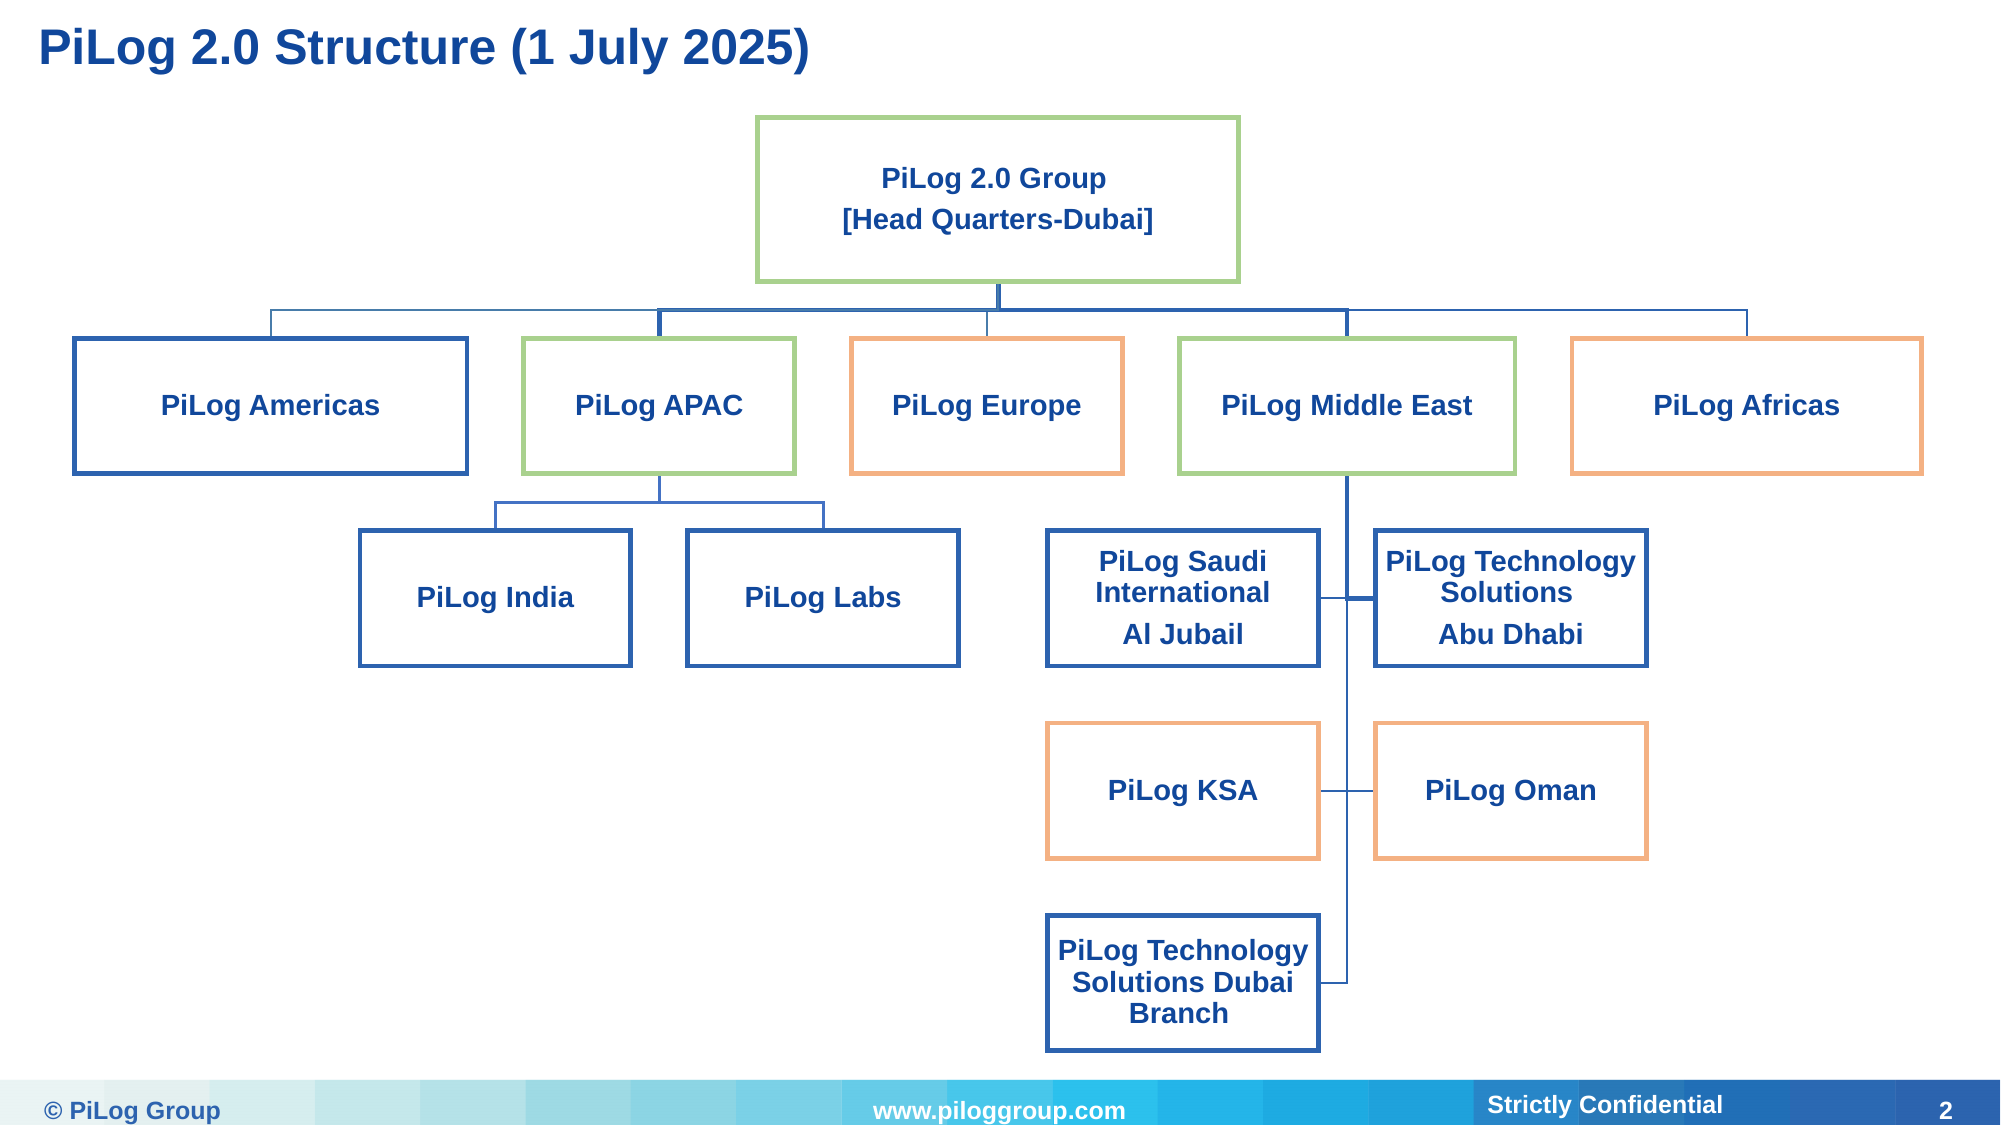

PiLog 2.0 Structure (1 July 2025)

PiLog 2.0 Group
[Head Quarters-Dubai]
PiLog Americas
PiLog APAC
PiLog India
PiLog Labs
PiLog Europe
PiLog Middle East
PiLog Saudi International
Al Jubail
PiLog Technology Solutions
Abu Dhabi
PiLog KSA
PiLog Oman
PiLog Technology Solutions Dubai Branch
PiLog Africas

© PiLog Group
www.piloggroup.com
2
Strictly Confidential